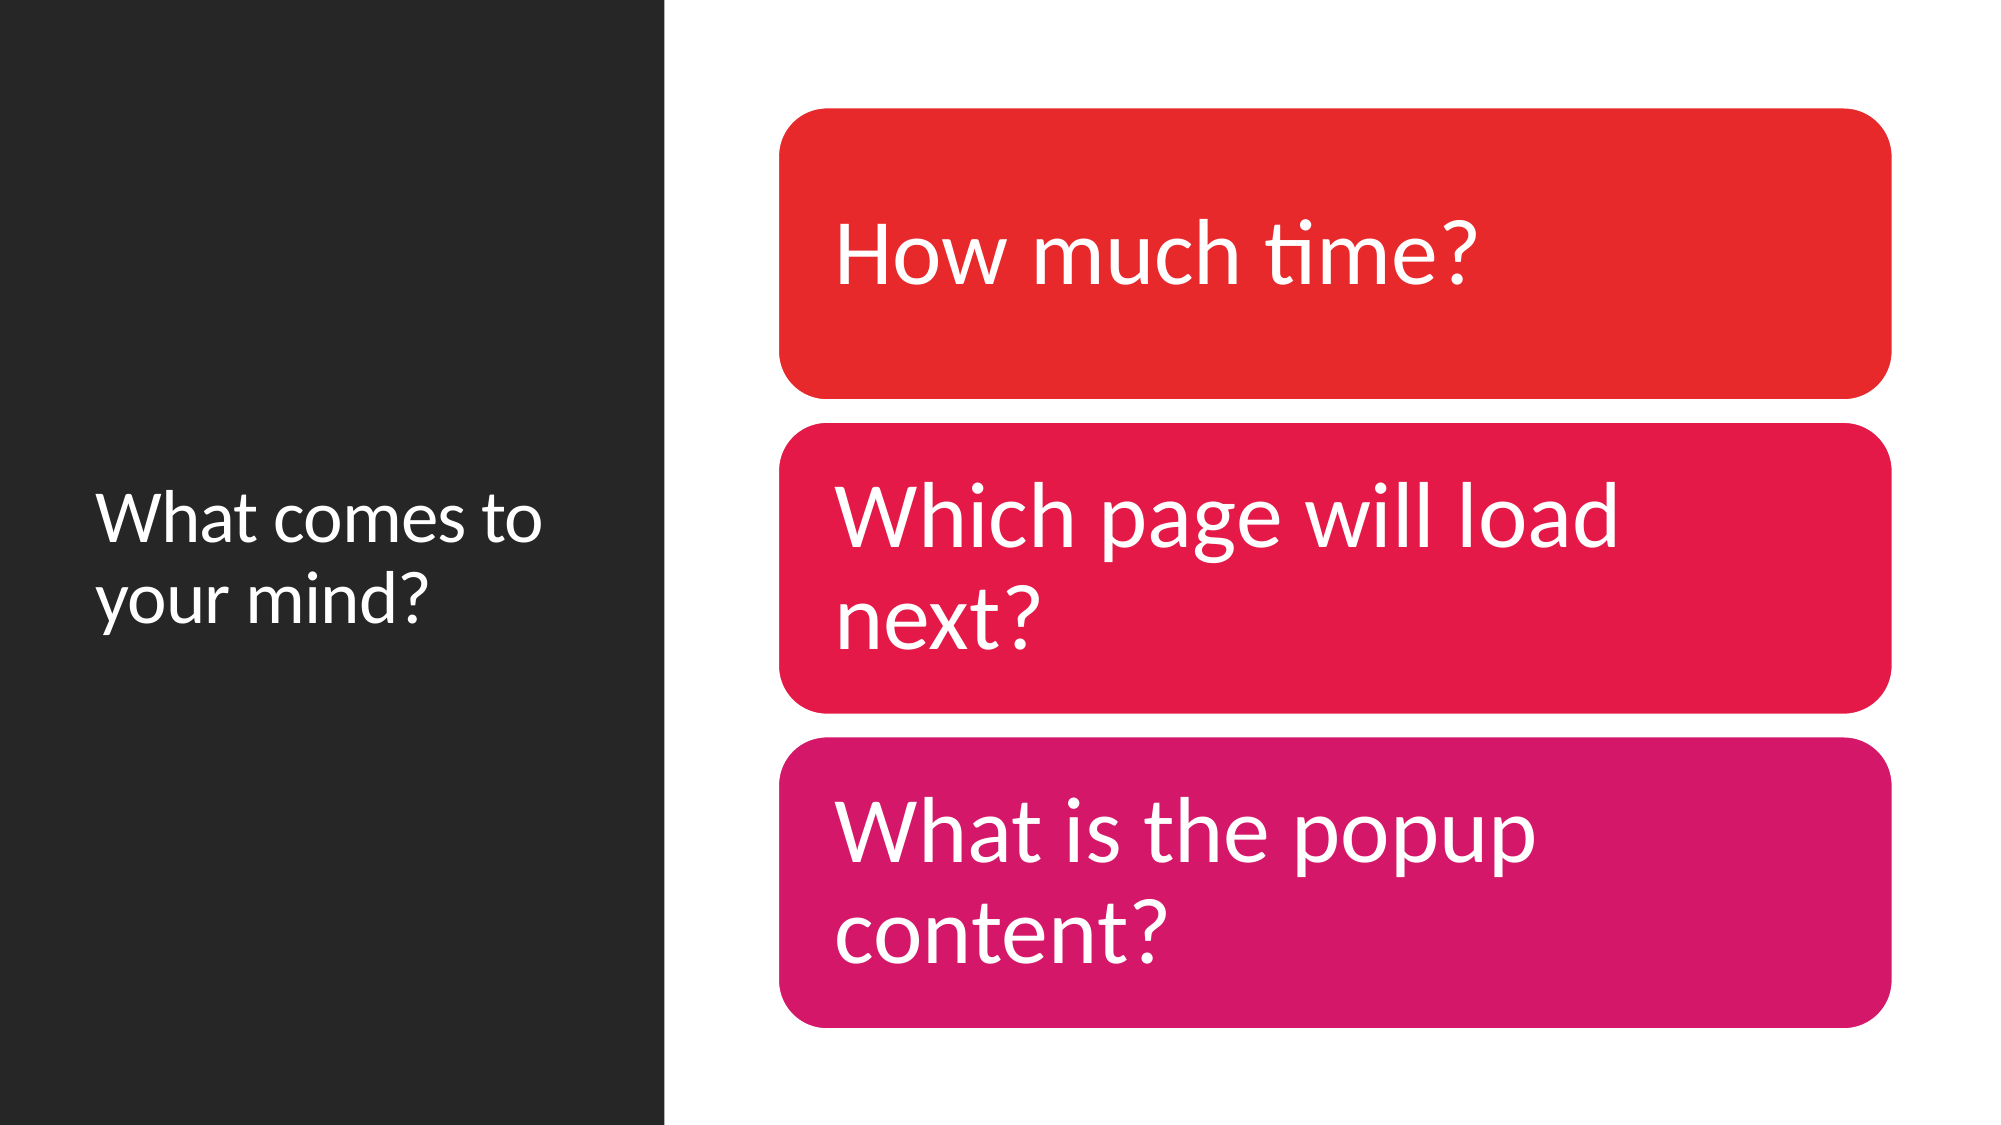

# What comes to your mind?
How much time?
Which page will load next?
What is the popup content?